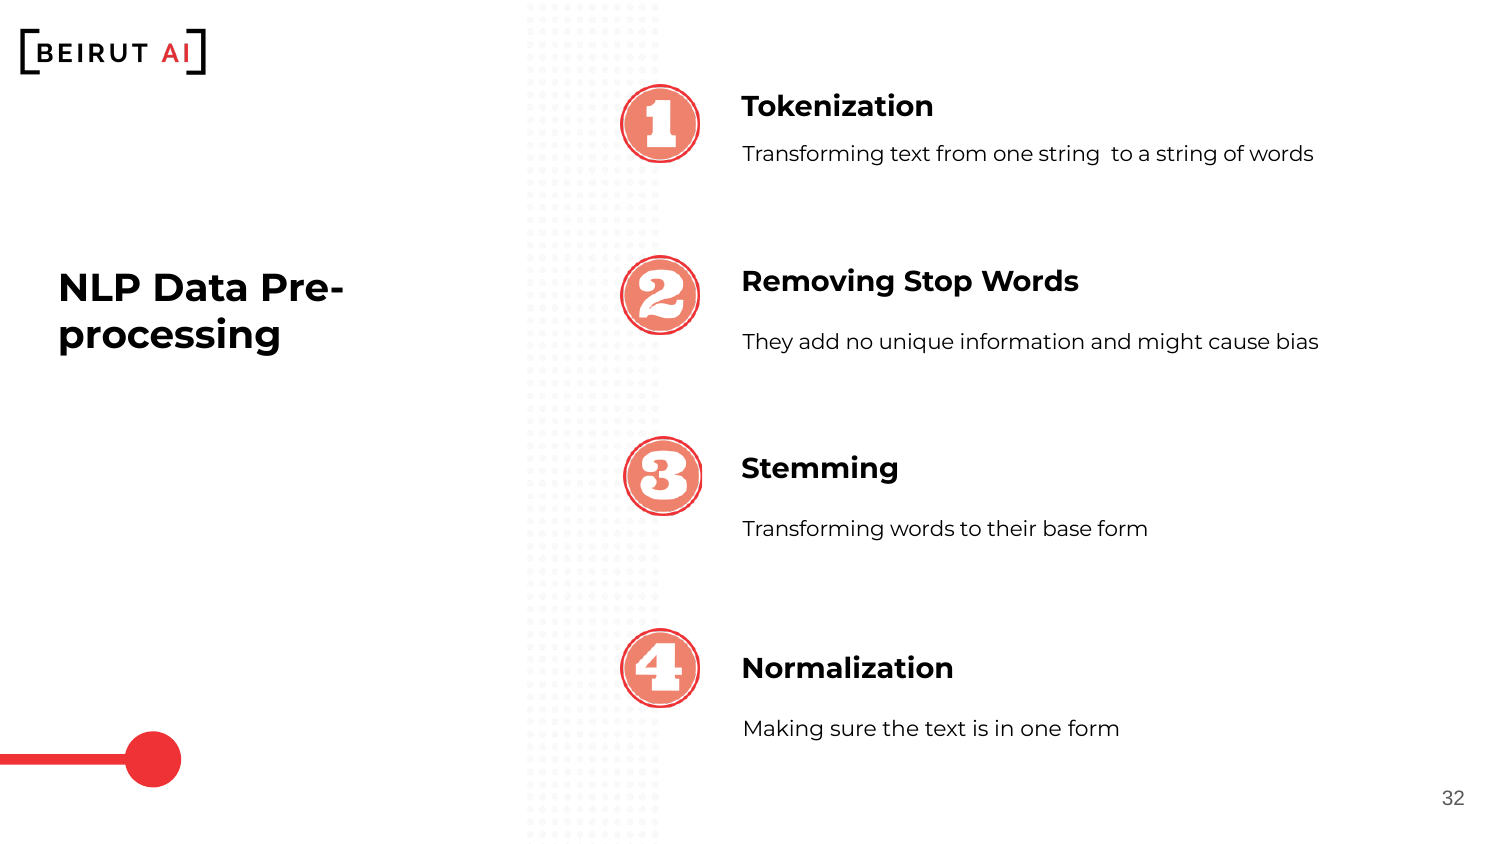

Tokenization
Transforming text from one string  to a string of words
# NLP Data Pre-processing
Removing Stop Words
They add no unique information and might cause bias
Stemming
Transforming words to their base form
Normalization
Making sure the text is in one form
32